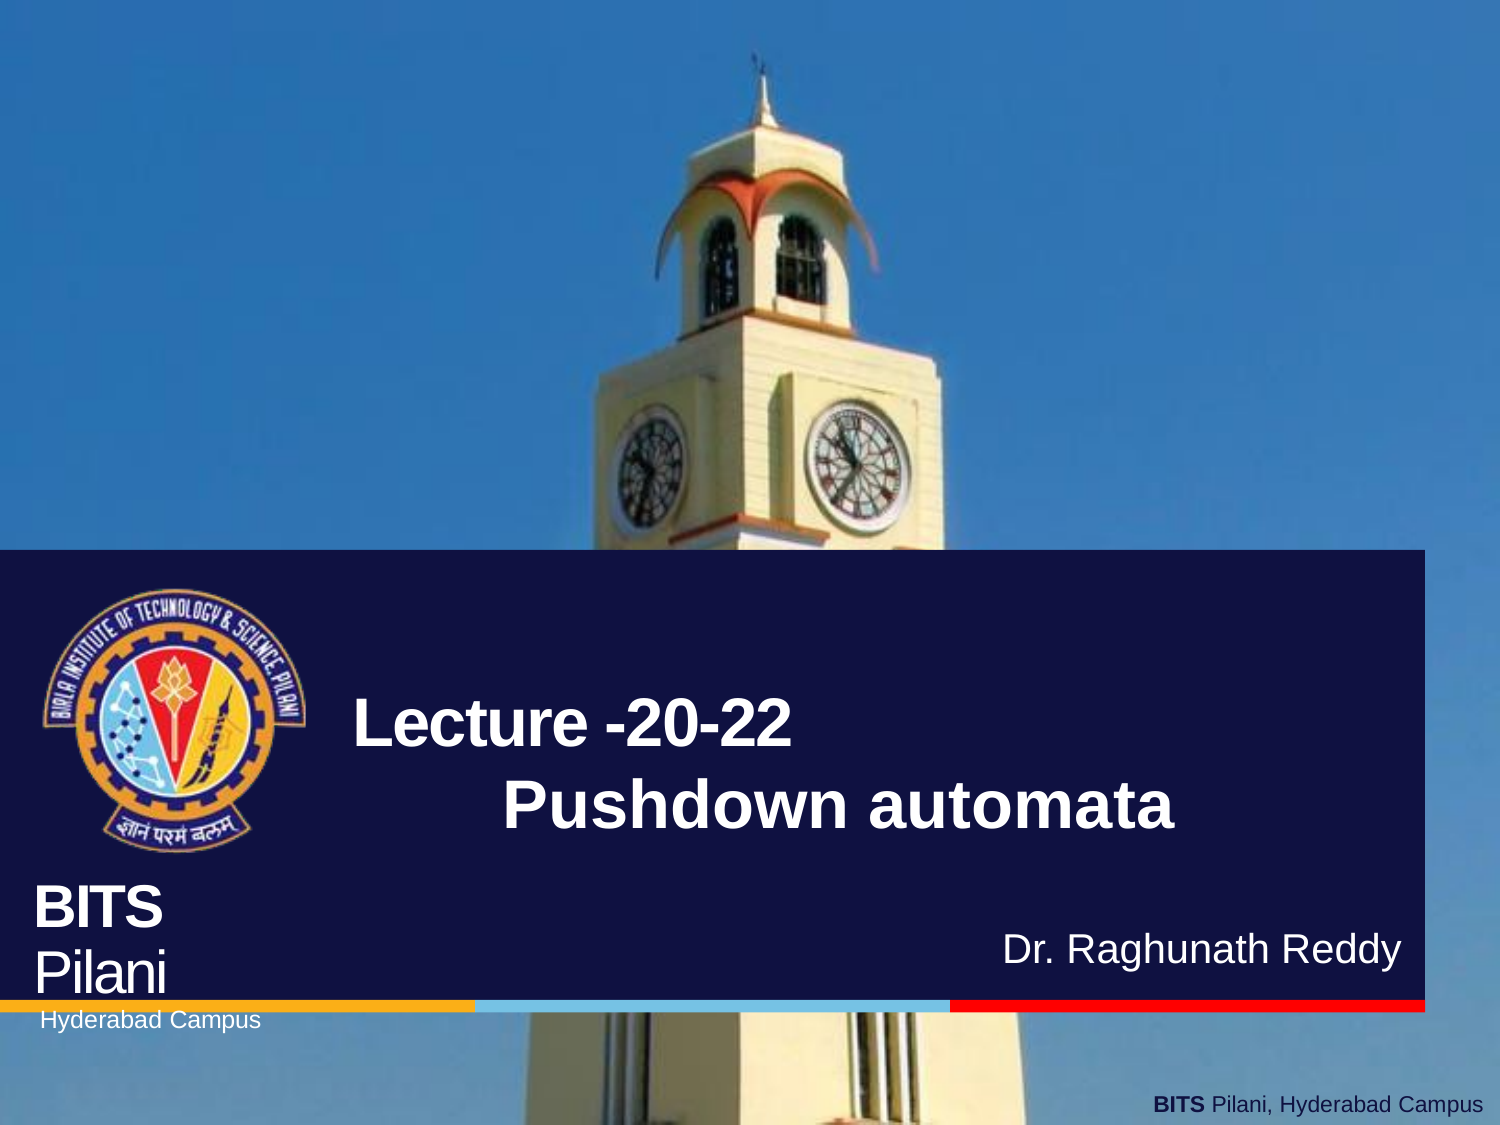

# Lecture -20-22 Pushdown automata
BITS Pilani
Hyderabad Campus
Dr. Raghunath Reddy
BITS Pilani, Hyderabad Campus